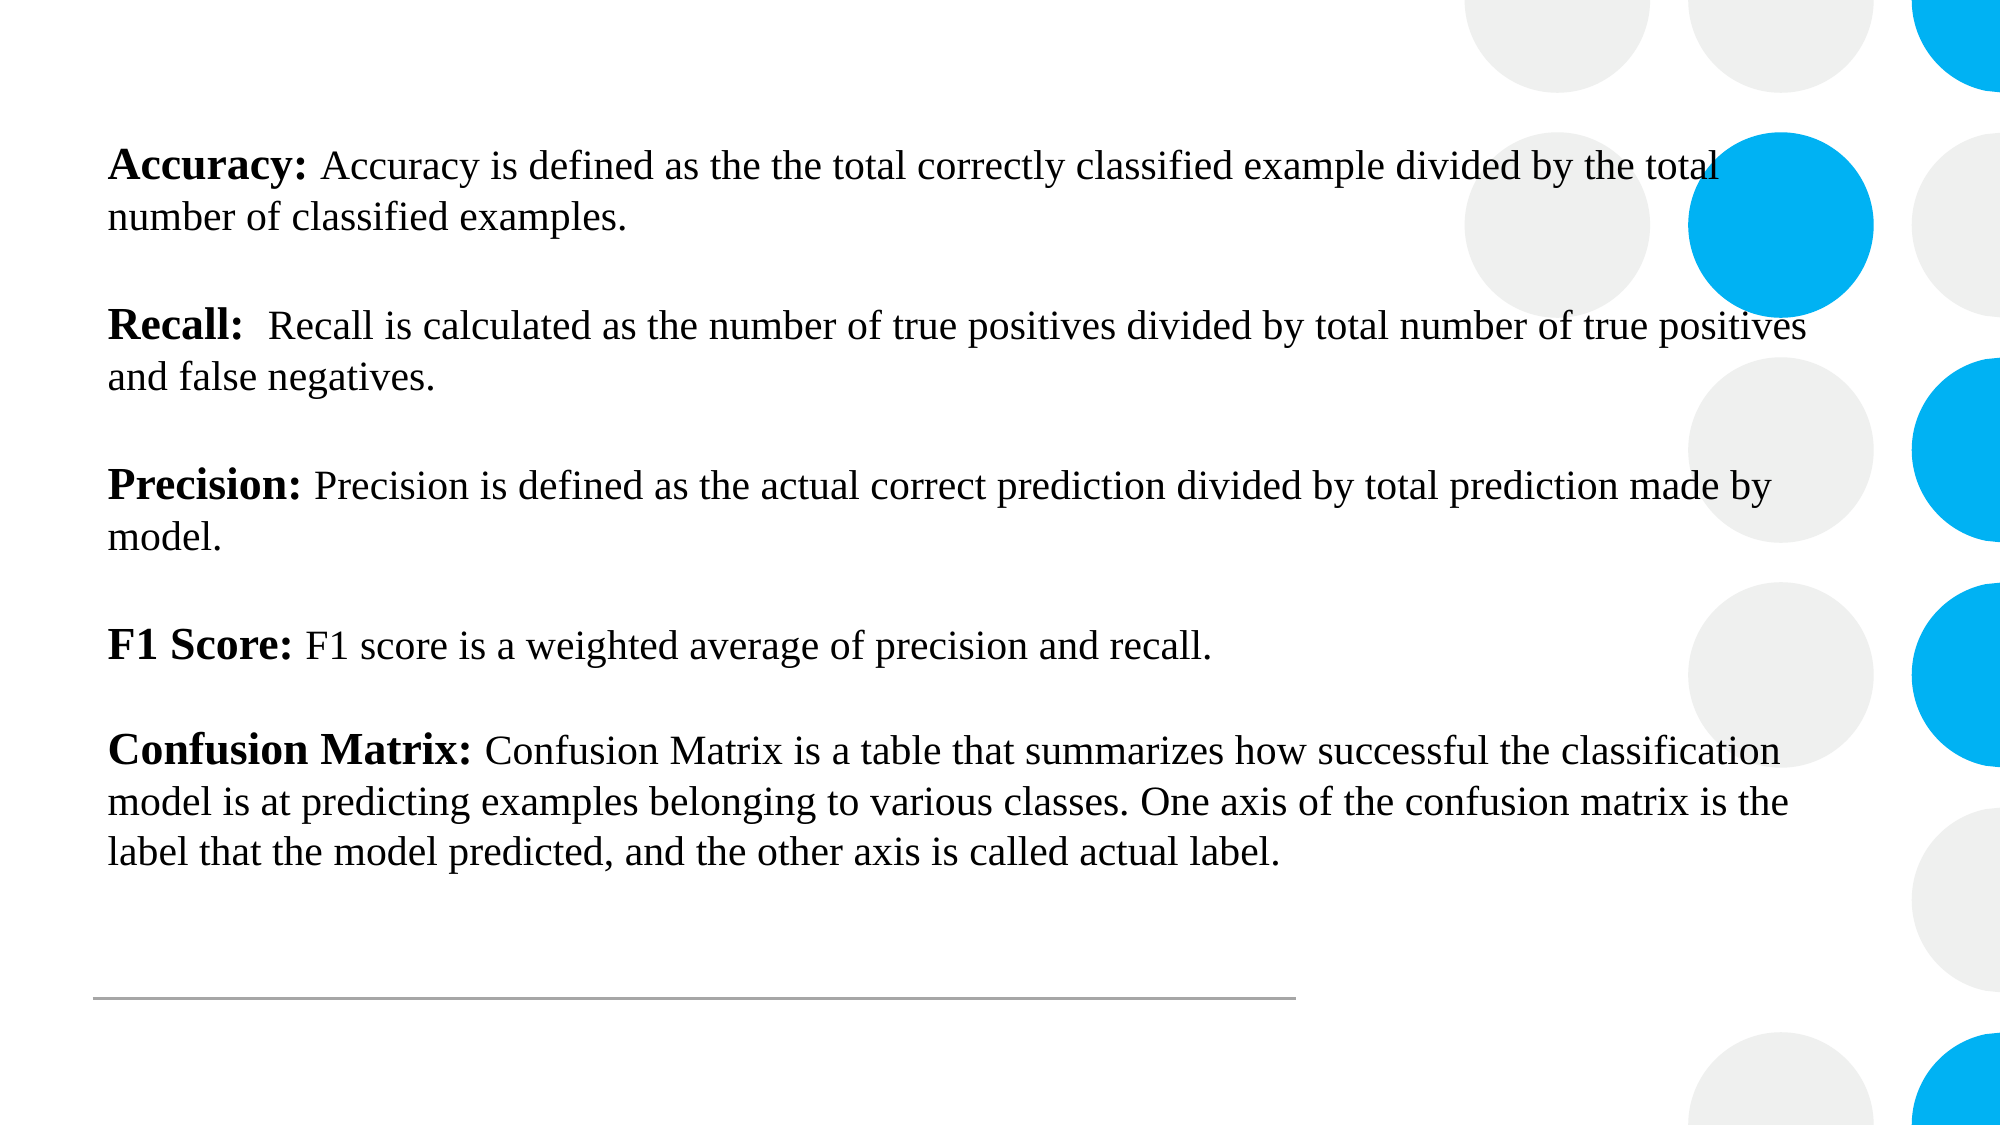

# Accuracy: Accuracy is defined as the the total correctly classified example divided by the total number of classified examples. Recall:  Recall is calculated as the number of true positives divided by total number of true positives and false negatives. Precision: Precision is defined as the actual correct prediction divided by total prediction made by model. F1 Score: F1 score is a weighted average of precision and recall. Confusion Matrix: Confusion Matrix is a table that summarizes how successful the classification model is at predicting examples belonging to various classes. One axis of the confusion matrix is the label that the model predicted, and the other axis is called actual label.